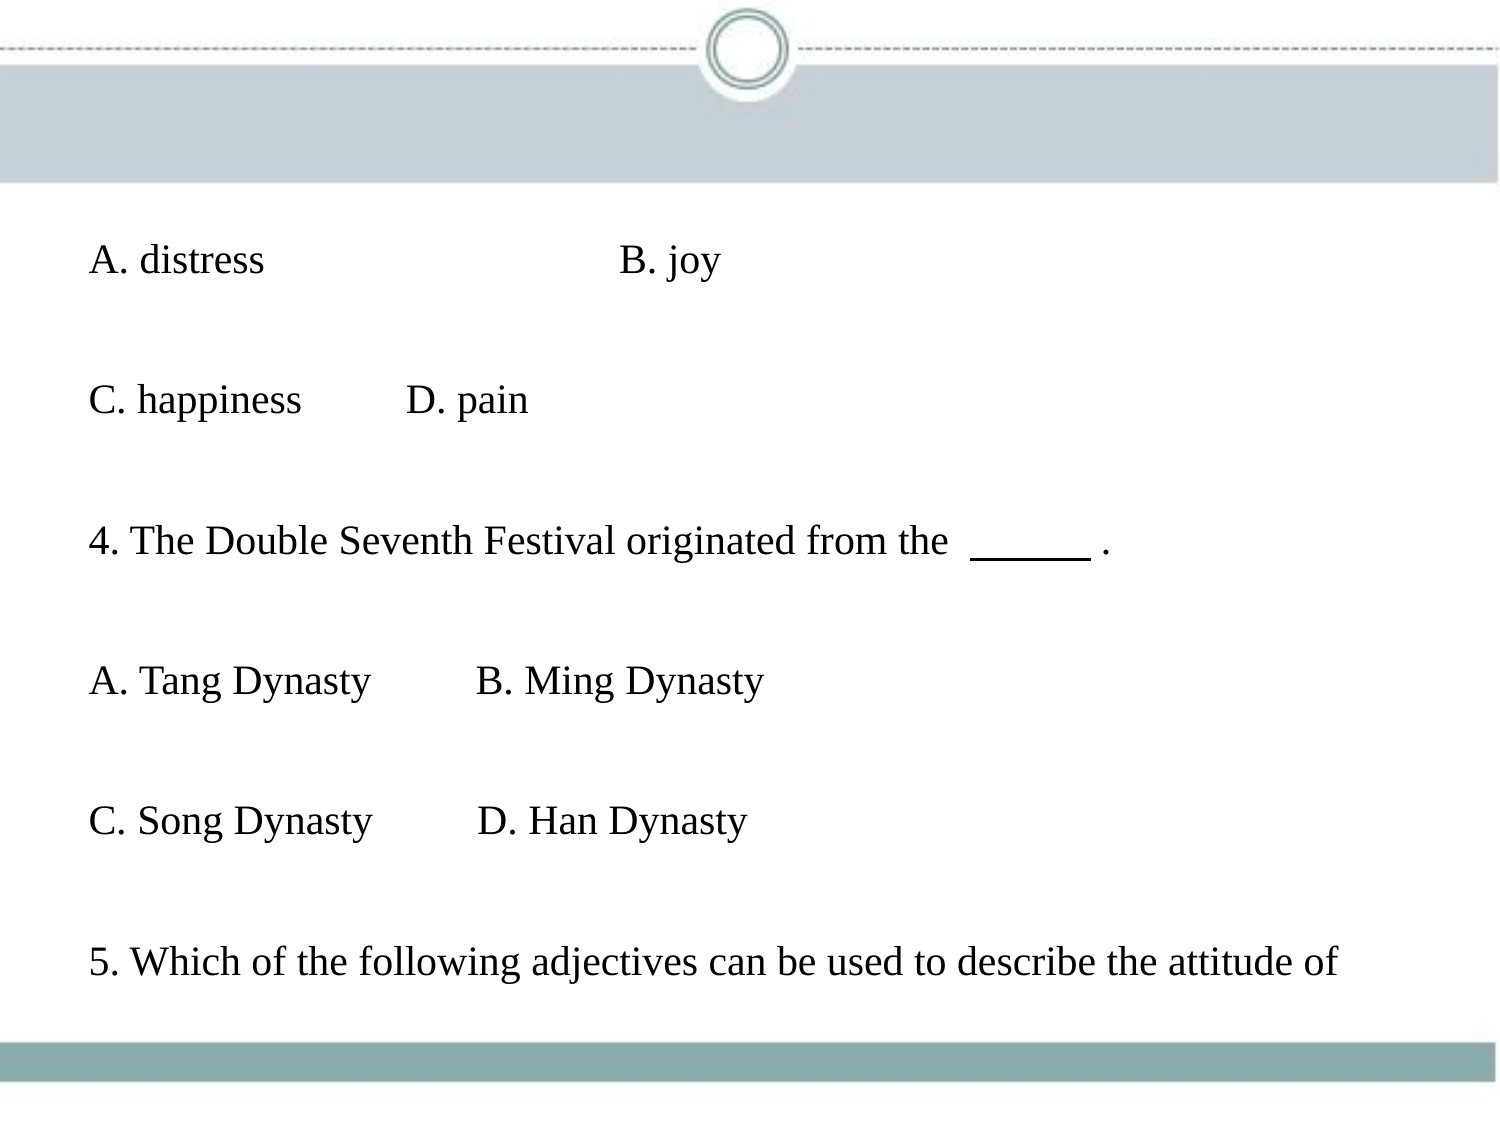

A. distress　　　　　　　　B. joy
C. happiness　　D. pain
4. The Double Seventh Festival originated from the 　　    .
A. Tang Dynasty　　B. Ming Dynasty
C. Song Dynasty　　D. Han Dynasty
5. Which of the following adjectives can be used to describe the attitude of